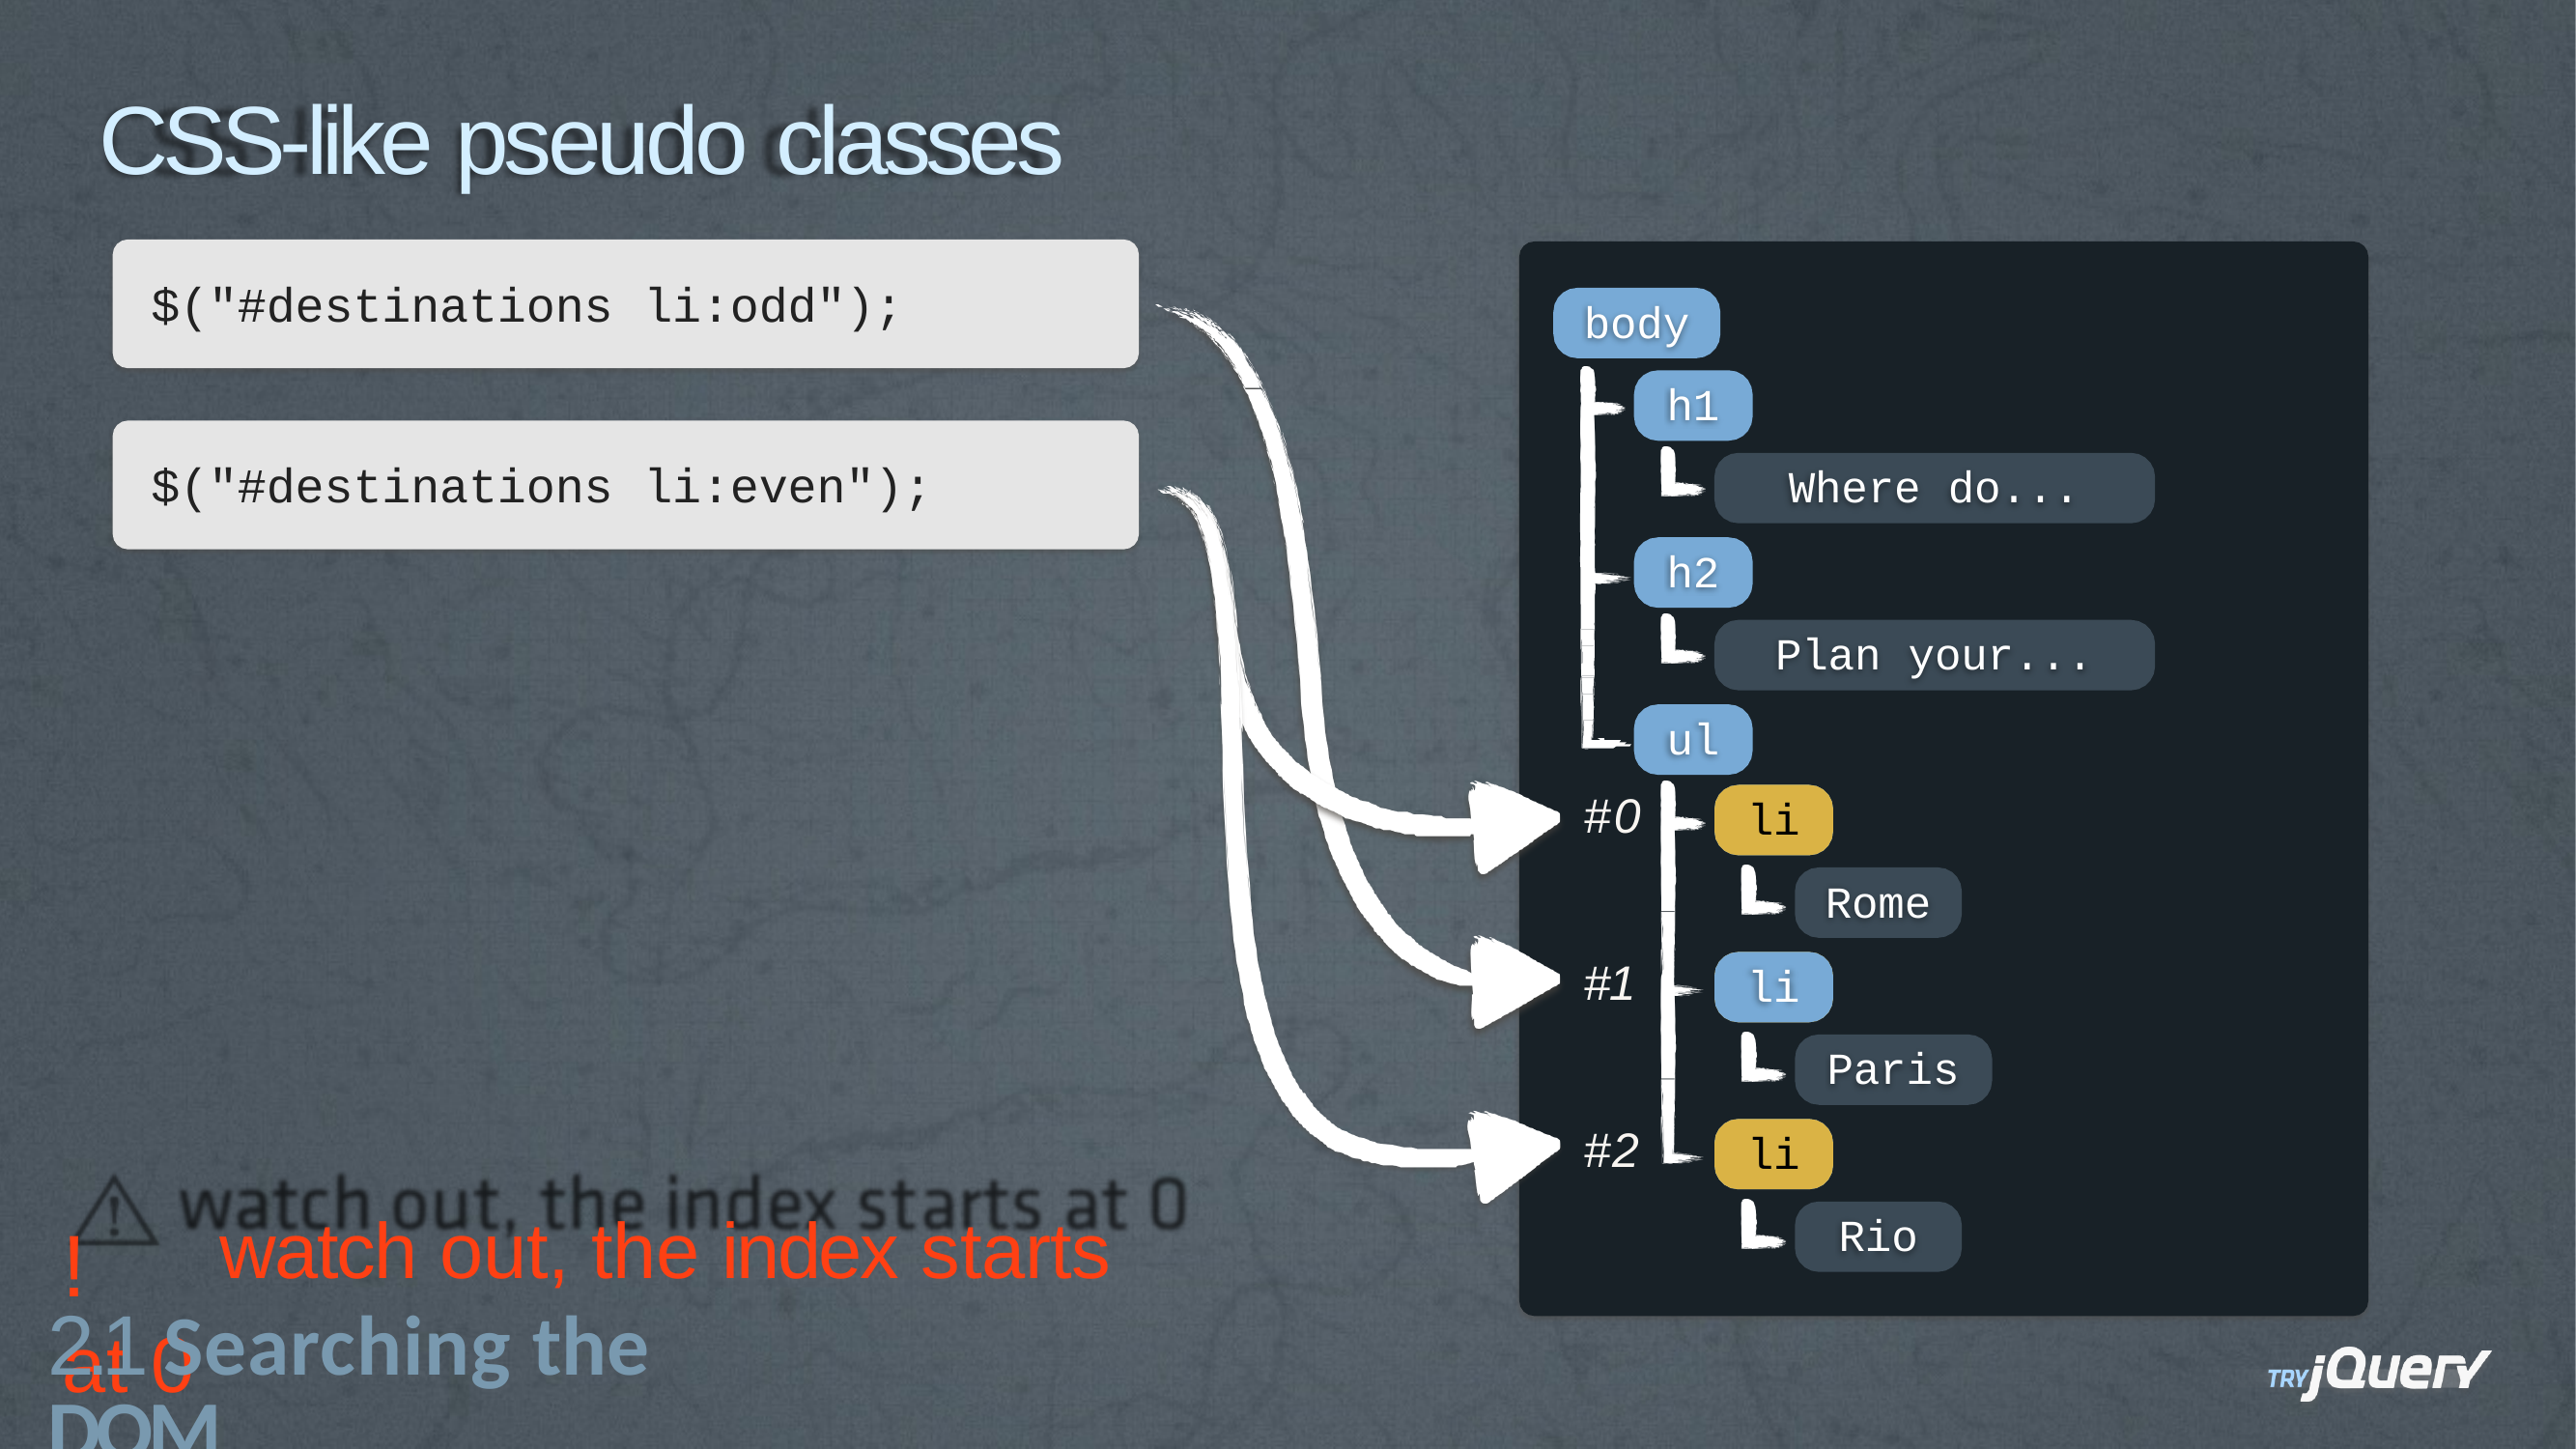

# CSS-like pseudo classes

$("#destinations
li:odd");

body
h1

$("#destinations
li:even");
Where
do...

h2

Plan
your...

ul
li
Rome
li
Paris
li
Rio

#0

#1

#2

! watch out, the index starts at 0

2.1 Searching the DOM